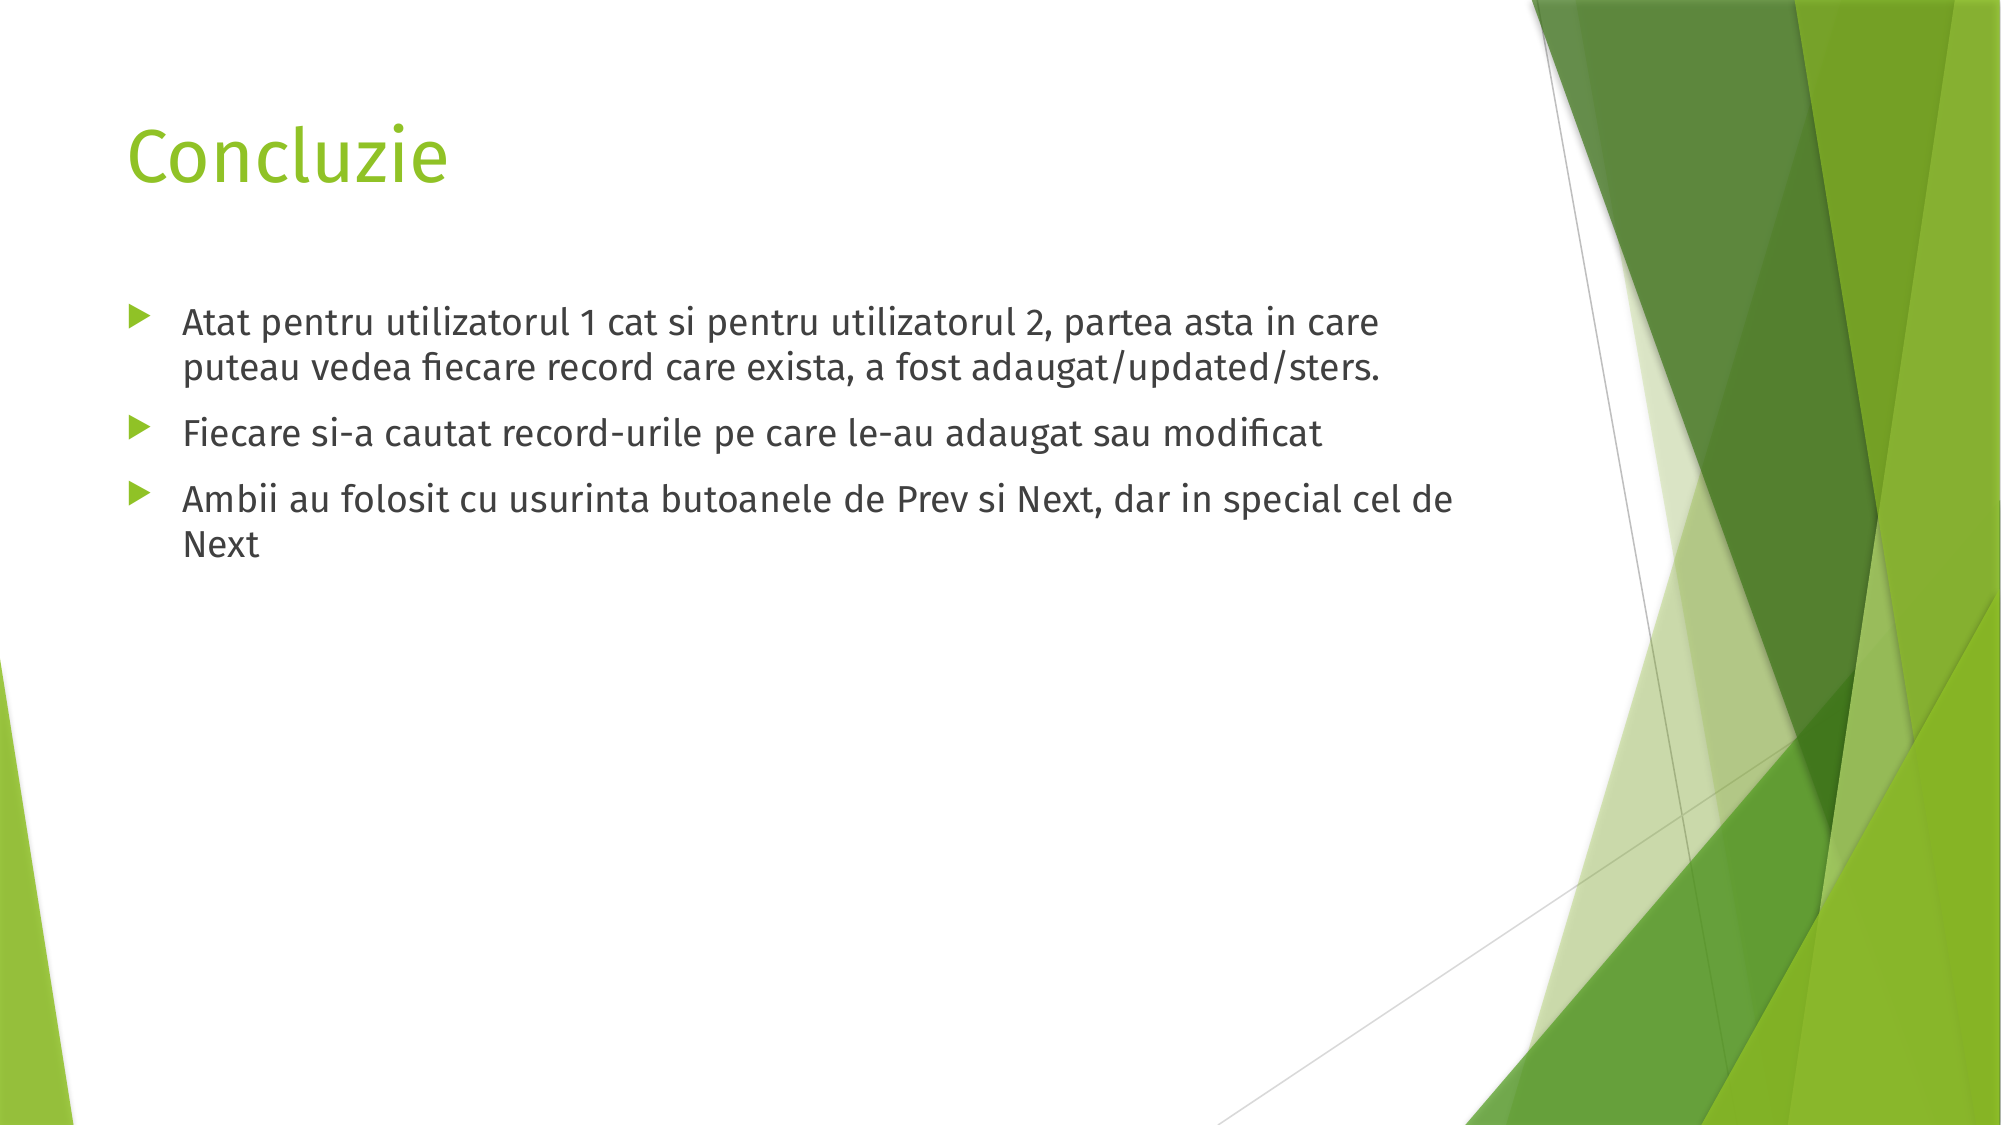

# Concluzie
Atat pentru utilizatorul 1 cat si pentru utilizatorul 2, partea asta in care puteau vedea fiecare record care exista, a fost adaugat/updated/sters.
Fiecare si-a cautat record-urile pe care le-au adaugat sau modificat
Ambii au folosit cu usurinta butoanele de Prev si Next, dar in special cel de Next